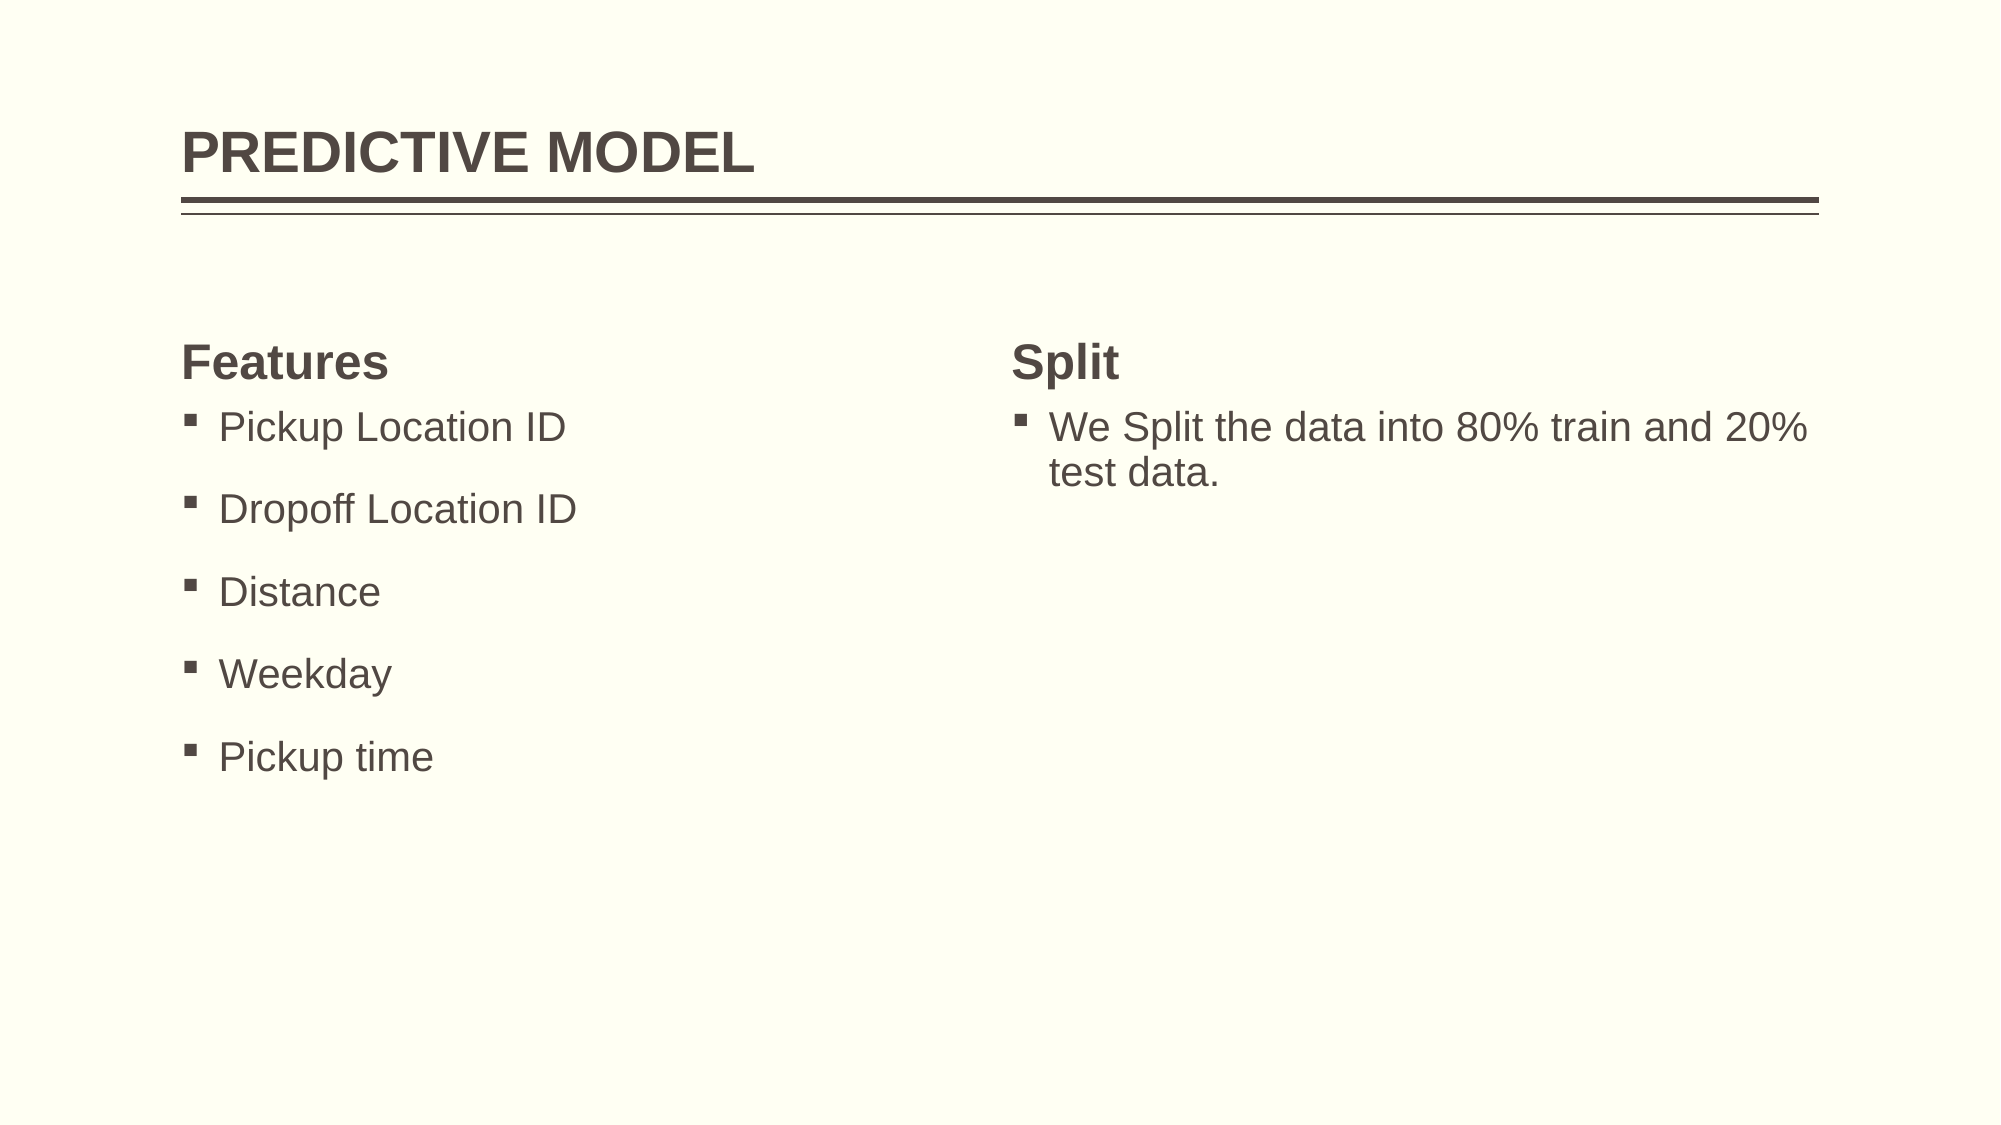

# PREDICTIVE MODEL
Features
Split
Pickup Location ID
Dropoff Location ID
Distance
Weekday
Pickup time
We Split the data into 80% train and 20% test data.